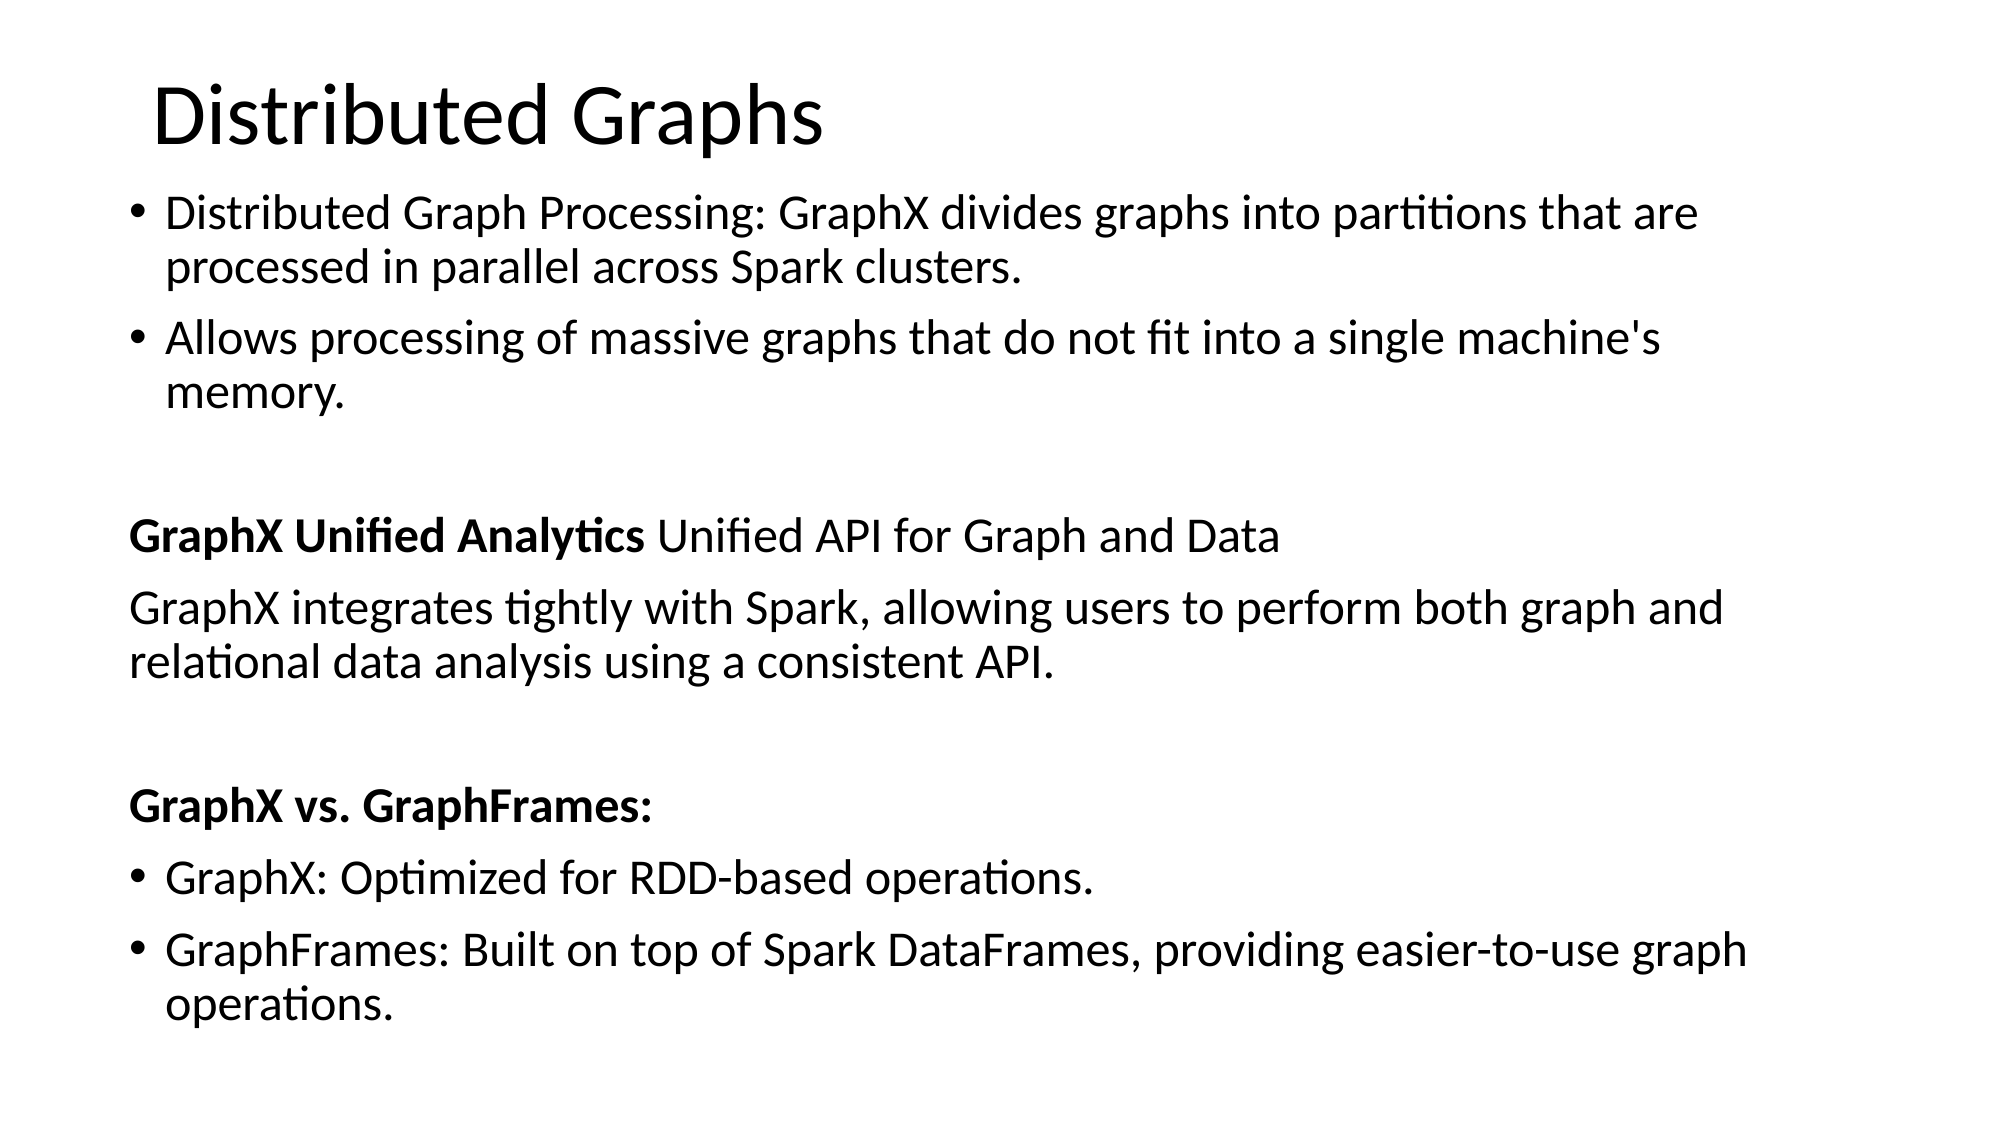

# Distributed Graphs
Distributed Graph Processing: GraphX divides graphs into partitions that are processed in parallel across Spark clusters.
Allows processing of massive graphs that do not fit into a single machine's memory.

GraphX Unified Analytics Unified API for Graph and Data
GraphX integrates tightly with Spark, allowing users to perform both graph and relational data analysis using a consistent API.

GraphX vs. GraphFrames:
GraphX: Optimized for RDD-based operations.
GraphFrames: Built on top of Spark DataFrames, providing easier-to-use graph operations.